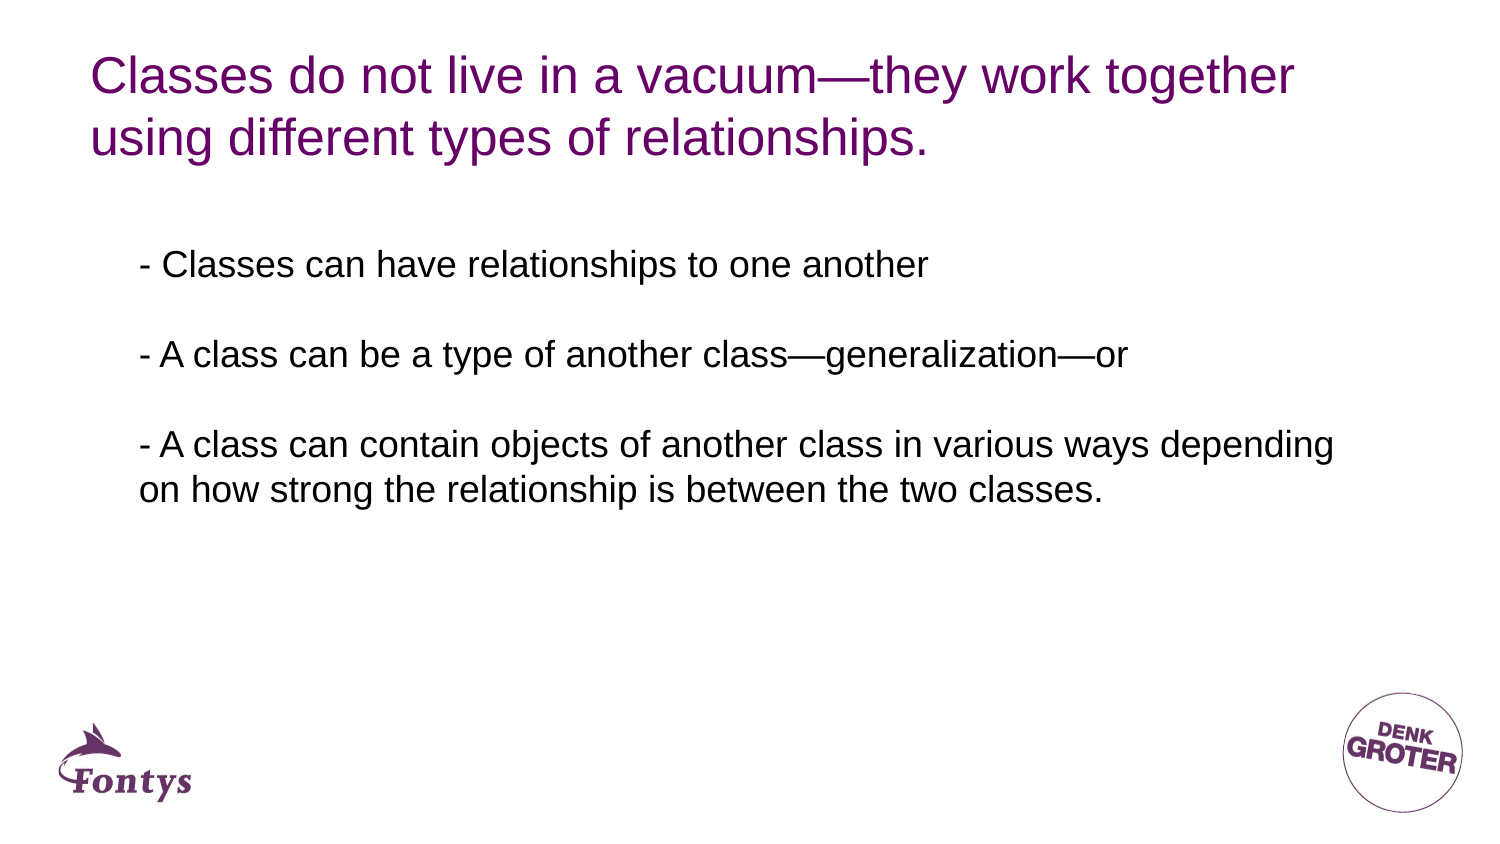

# Classes do not live in a vacuum—they work together using different types of relationships.
- Classes can have relationships to one another

- A class can be a type of another class—generalization—or

- A class can contain objects of another class in various ways depending on how strong the relationship is between the two classes.